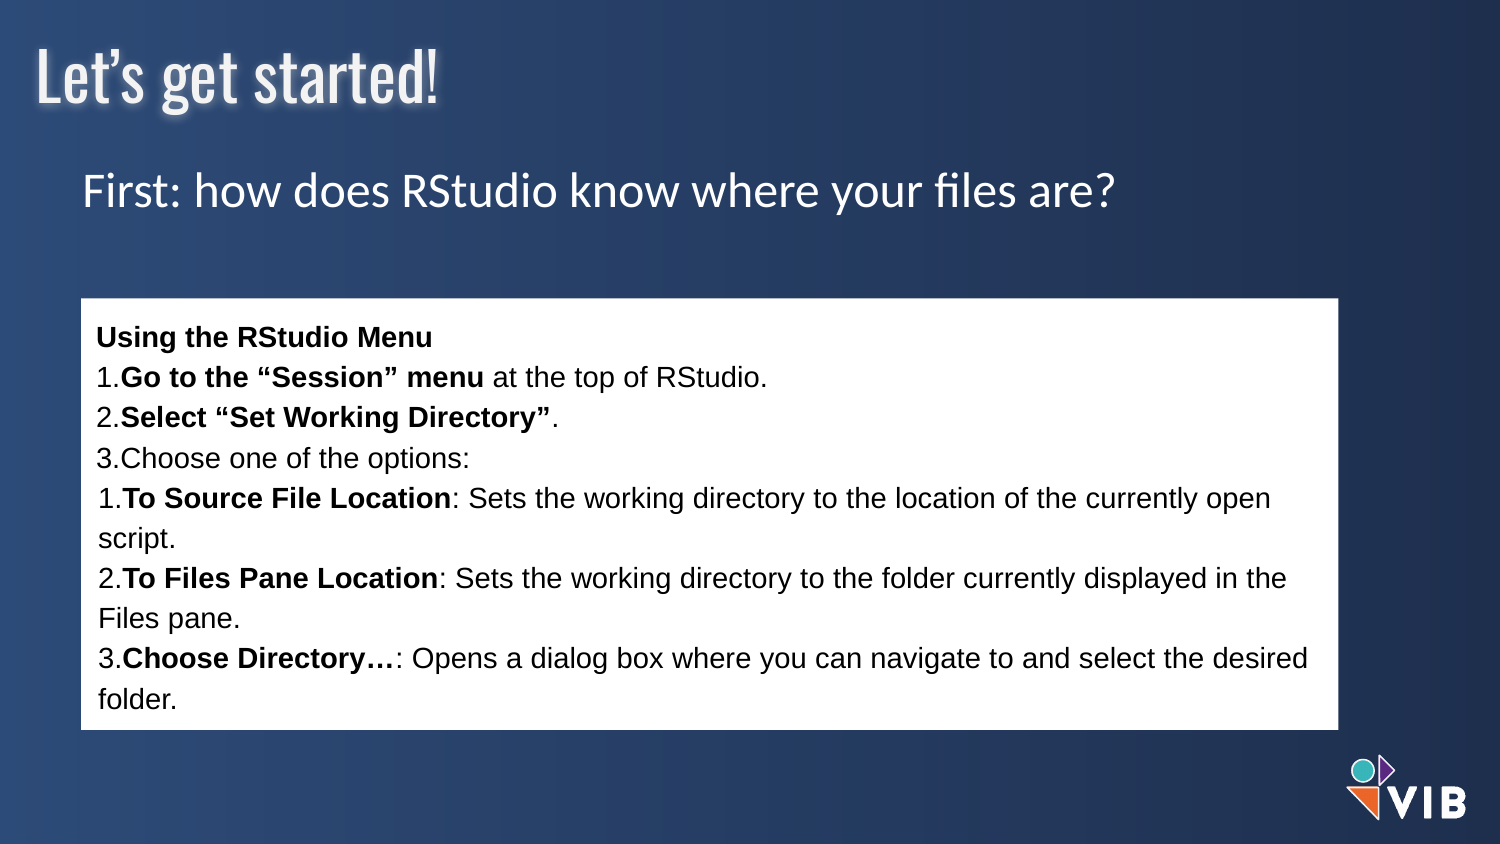

Let’s get started!
First: how does RStudio know where your files are?
Using the RStudio Menu
1.Go to the “Session” menu at the top of RStudio.
2.Select “Set Working Directory”.
3.Choose one of the options:
1.To Source File Location: Sets the working directory to the location of the currently open script.
2.To Files Pane Location: Sets the working directory to the folder currently displayed in the Files pane.
3.Choose Directory…: Opens a dialog box where you can navigate to and select the desired folder.